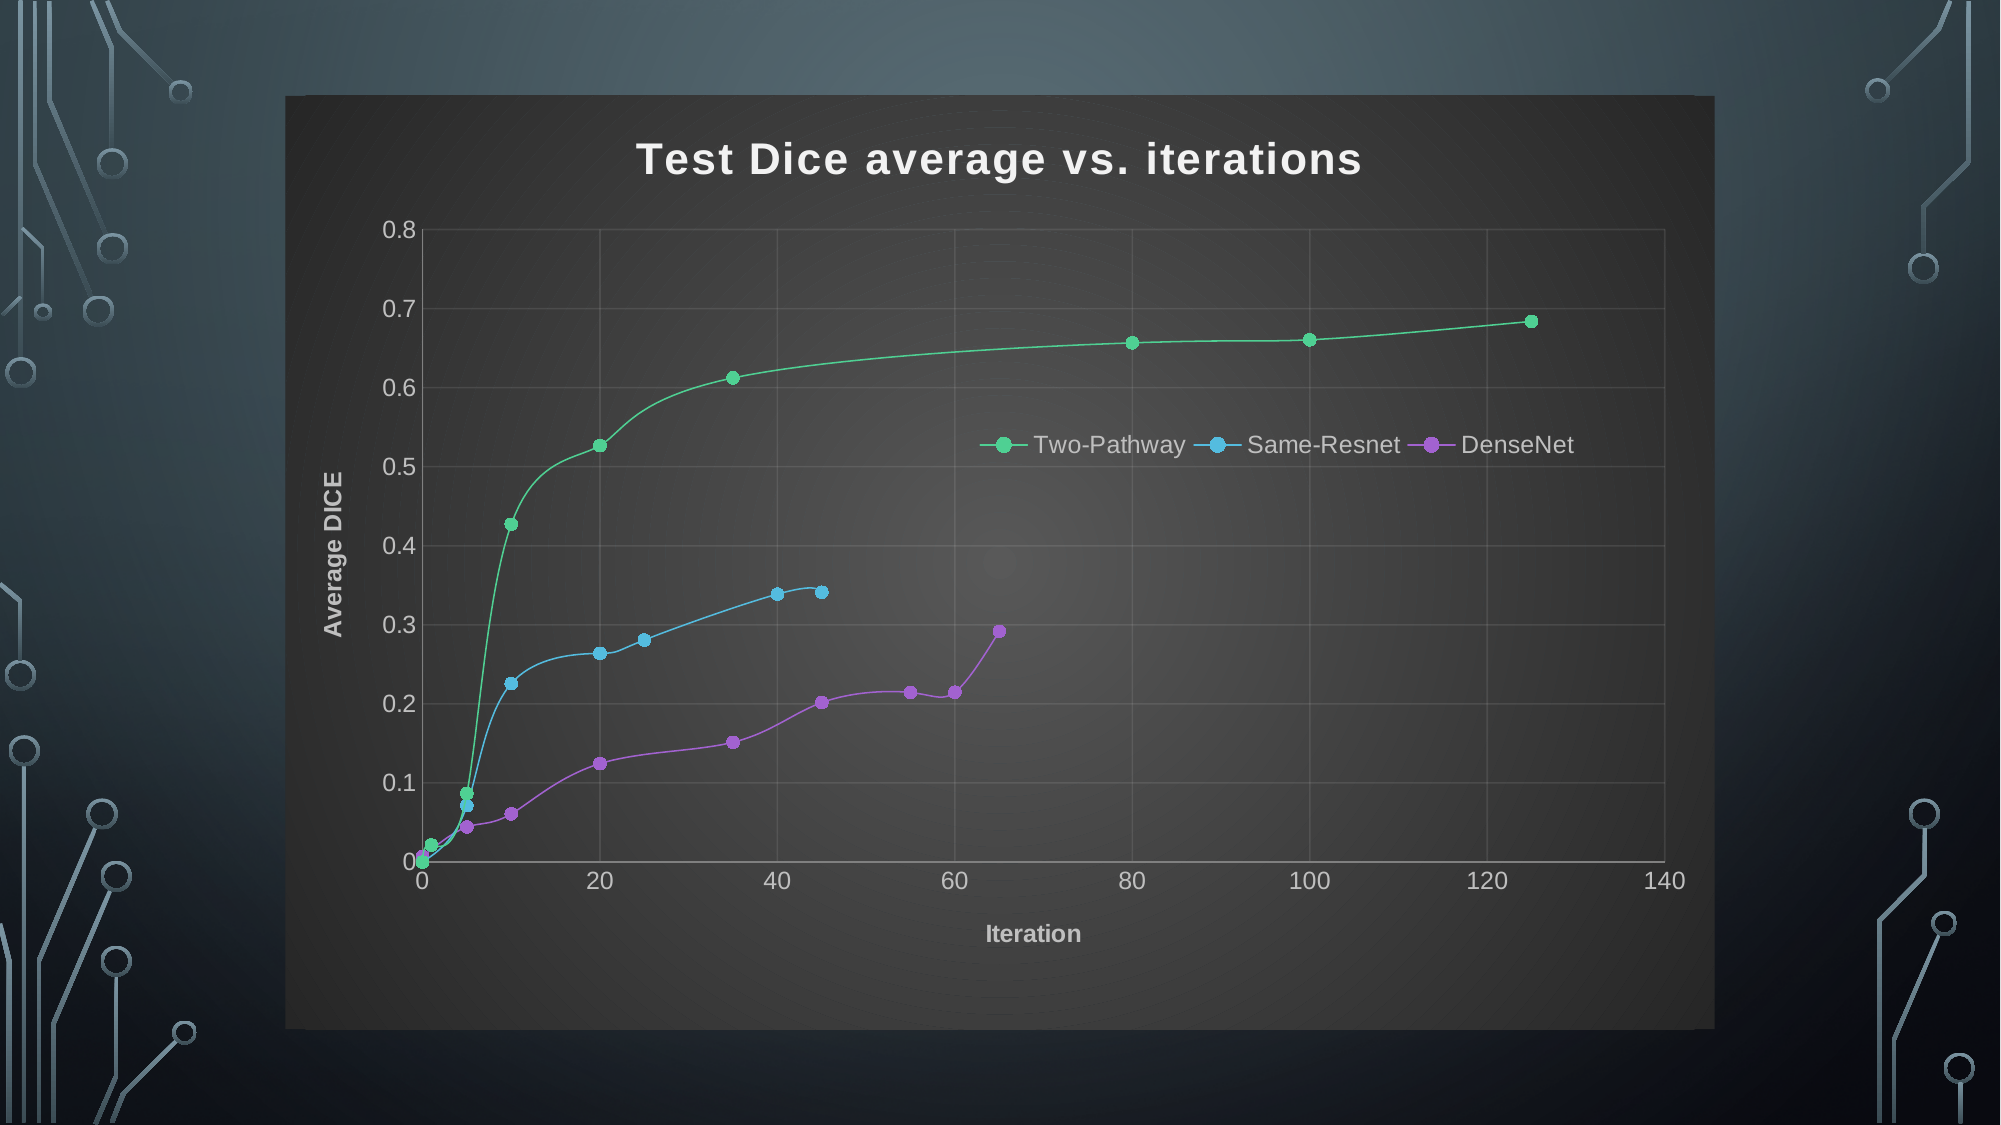

### Chart: Test Dice average vs. iterations

| Category |  |  |  |
|---|---|---|---|